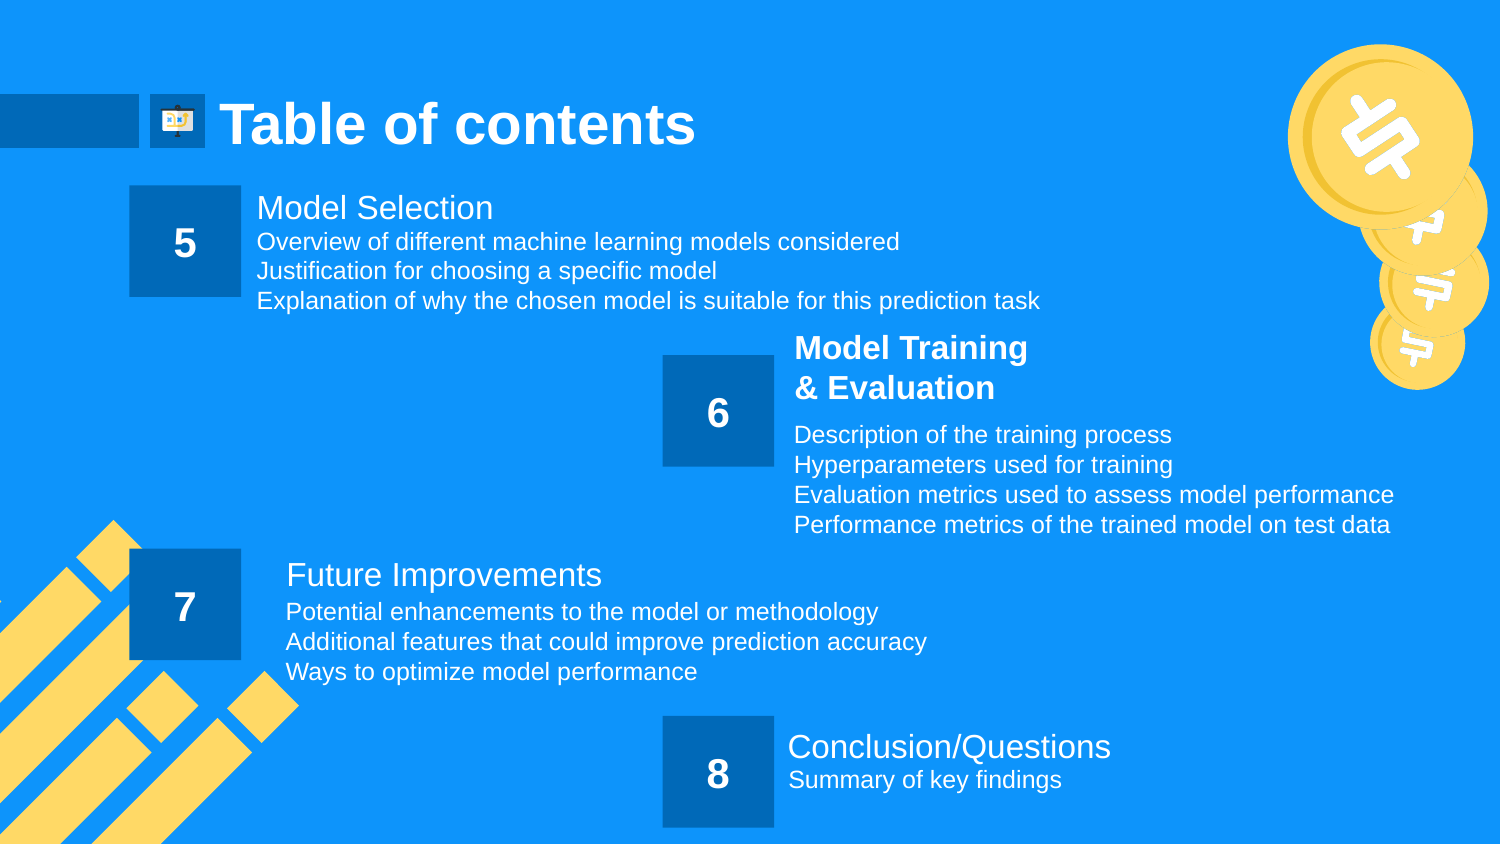

Table of contents

5
Model Selection
Overview of different machine learning models considered
Justification for choosing a specific model
Explanation of why the chosen model is suitable for this prediction task
Model Training & Evaluation
6
Description of the training process
Hyperparameters used for training
Evaluation metrics used to assess model performance
Performance metrics of the trained model on test data
# 7
Future Improvements
Potential enhancements to the model or methodology
Additional features that could improve prediction accuracy
Ways to optimize model performance
8
Conclusion/Questions
Summary of key findings